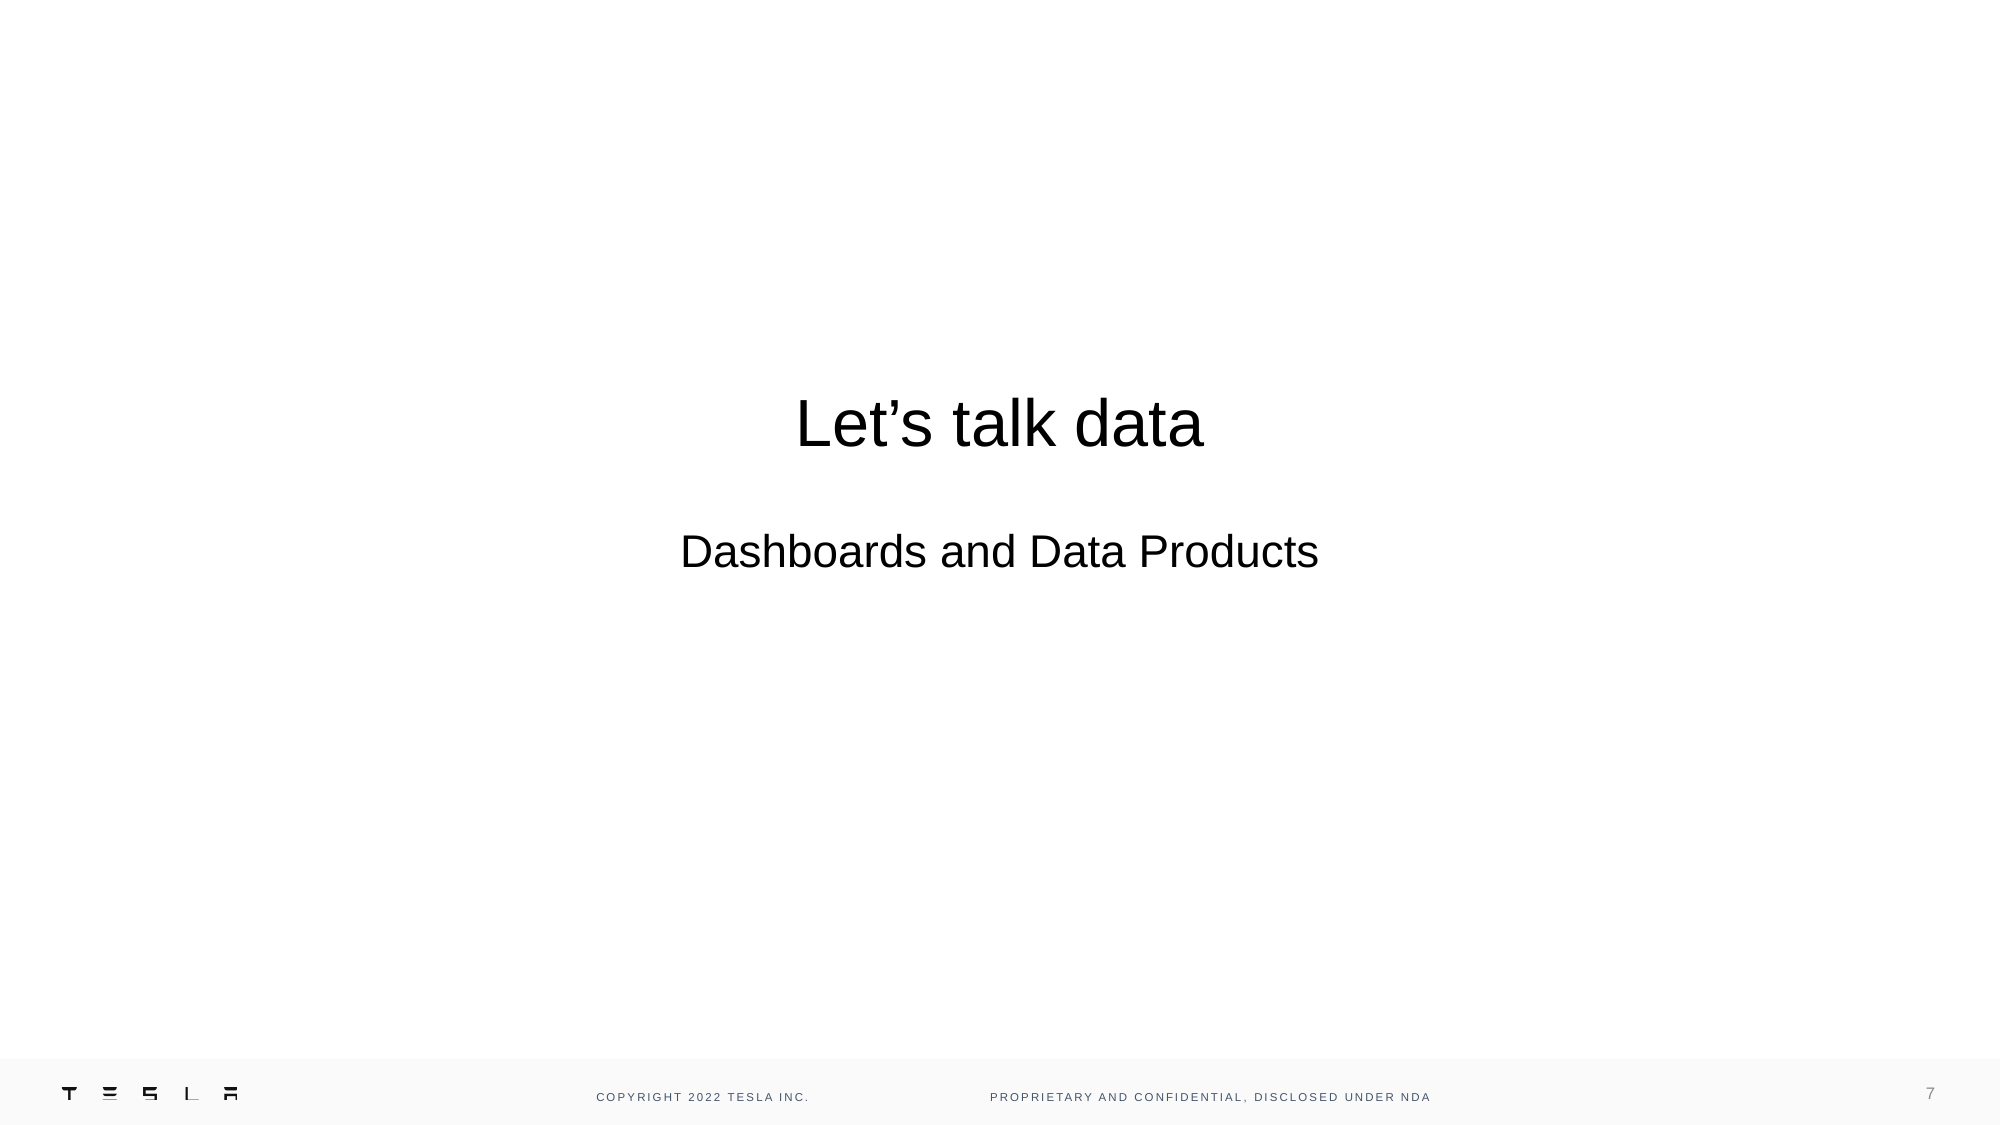

Let’s talk data

Dashboards and Data Products